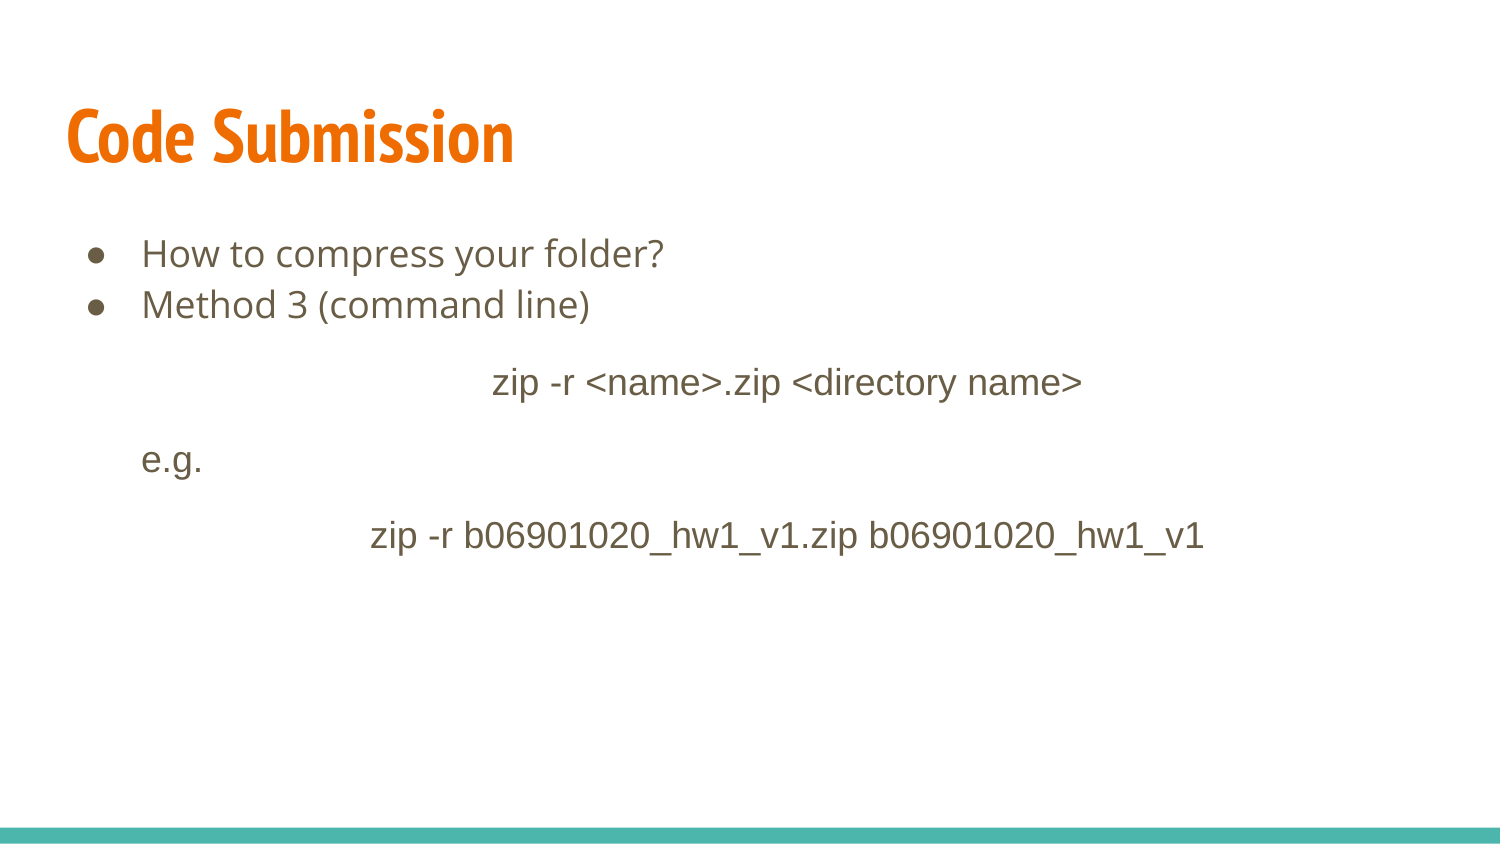

# Code Submission
How to compress your folder?
Method 3 (command line)
zip -r <name>.zip <directory name>
e.g.
zip -r b06901020_hw1_v1.zip b06901020_hw1_v1